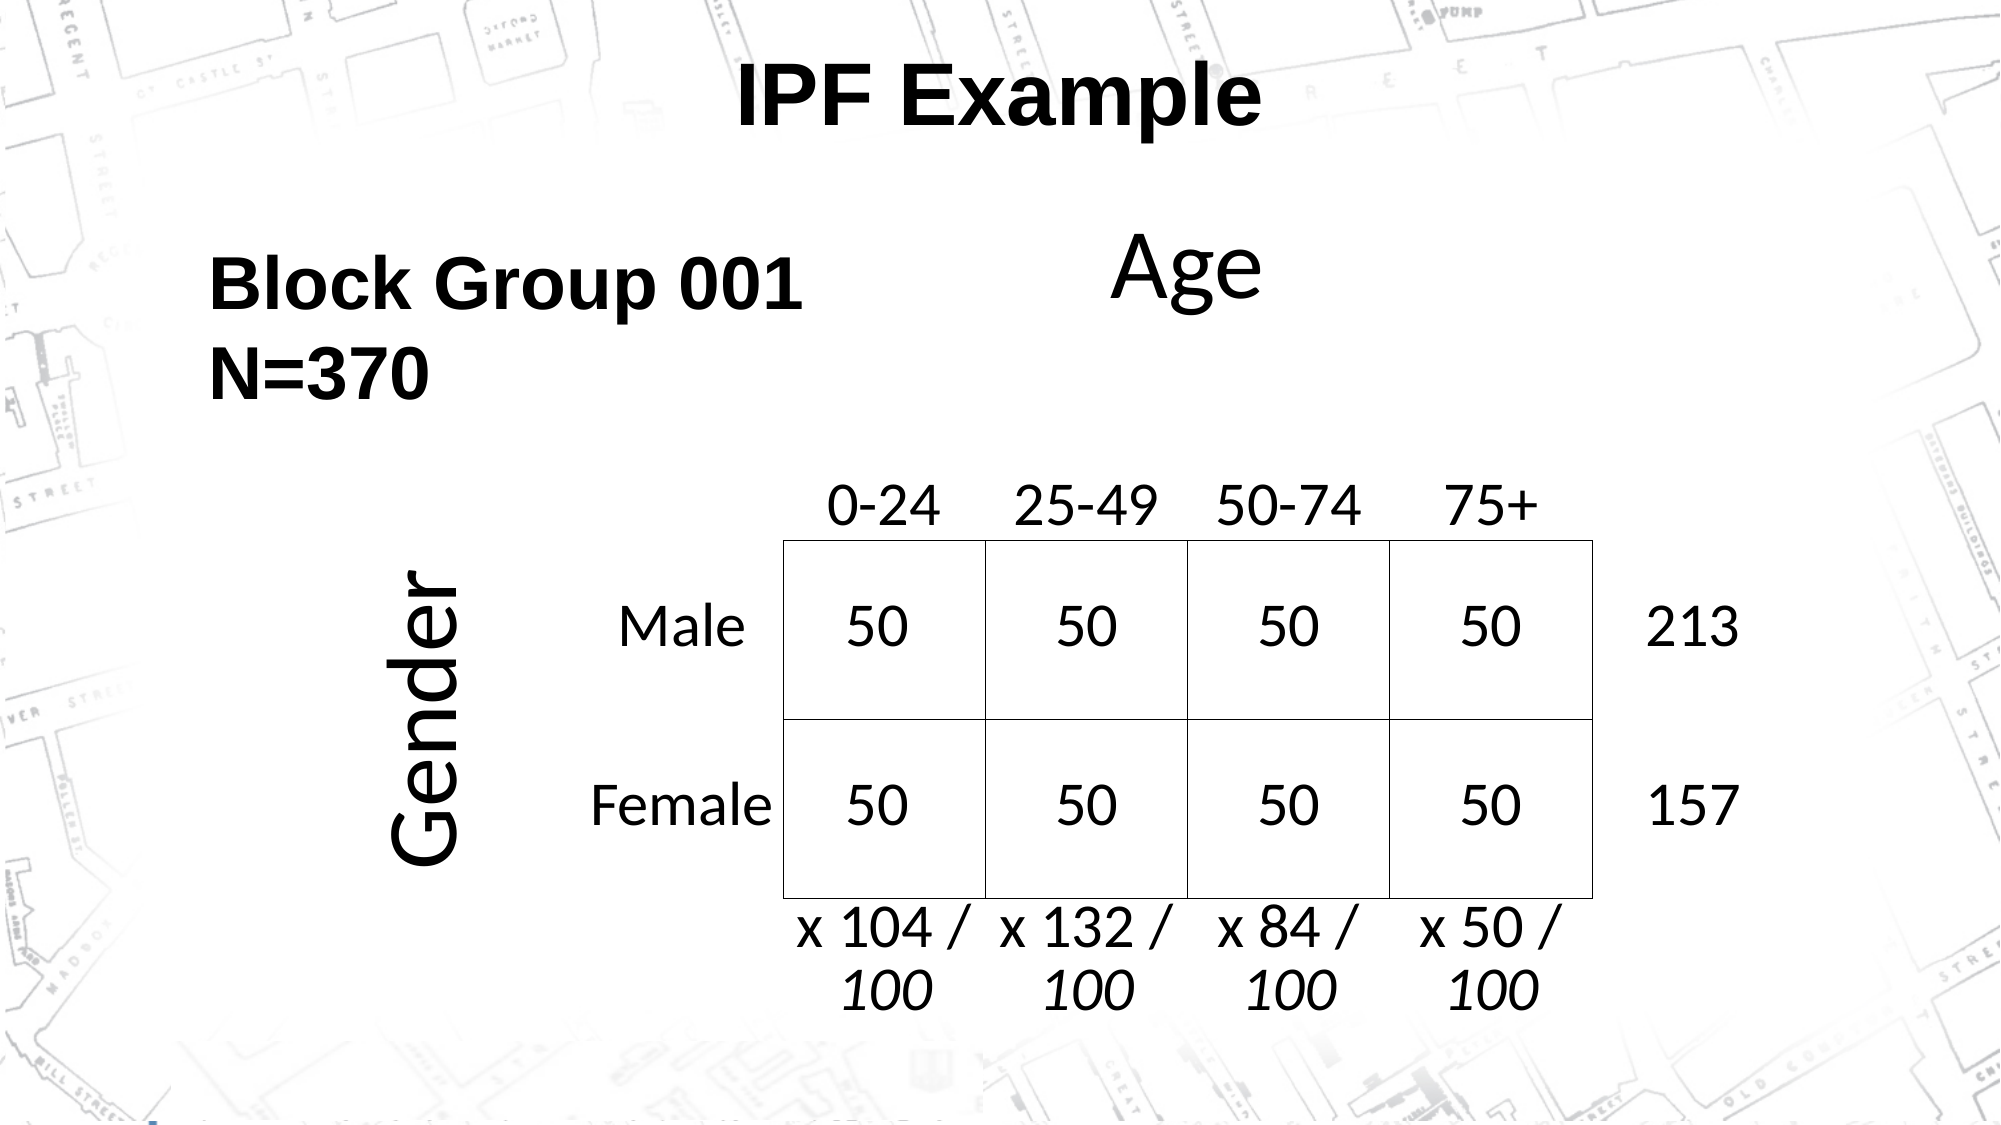

# IPF Example
|  | Age |  |  |  |  |  |
| --- | --- | --- | --- | --- | --- | --- |
| Gender |  | 0-24 | 25-49 | 50-74 | 75+ |  |
|  | Male | 50 | 50 | 50 | 50 | 213 |
|  | Female | 50 | 50 | 50 | 50 | 157 |
|  |  | x 104 / 100 | x 132 / 100 | x 84 / 100 | x 50 / 100 |  |
Block Group 001
N=370